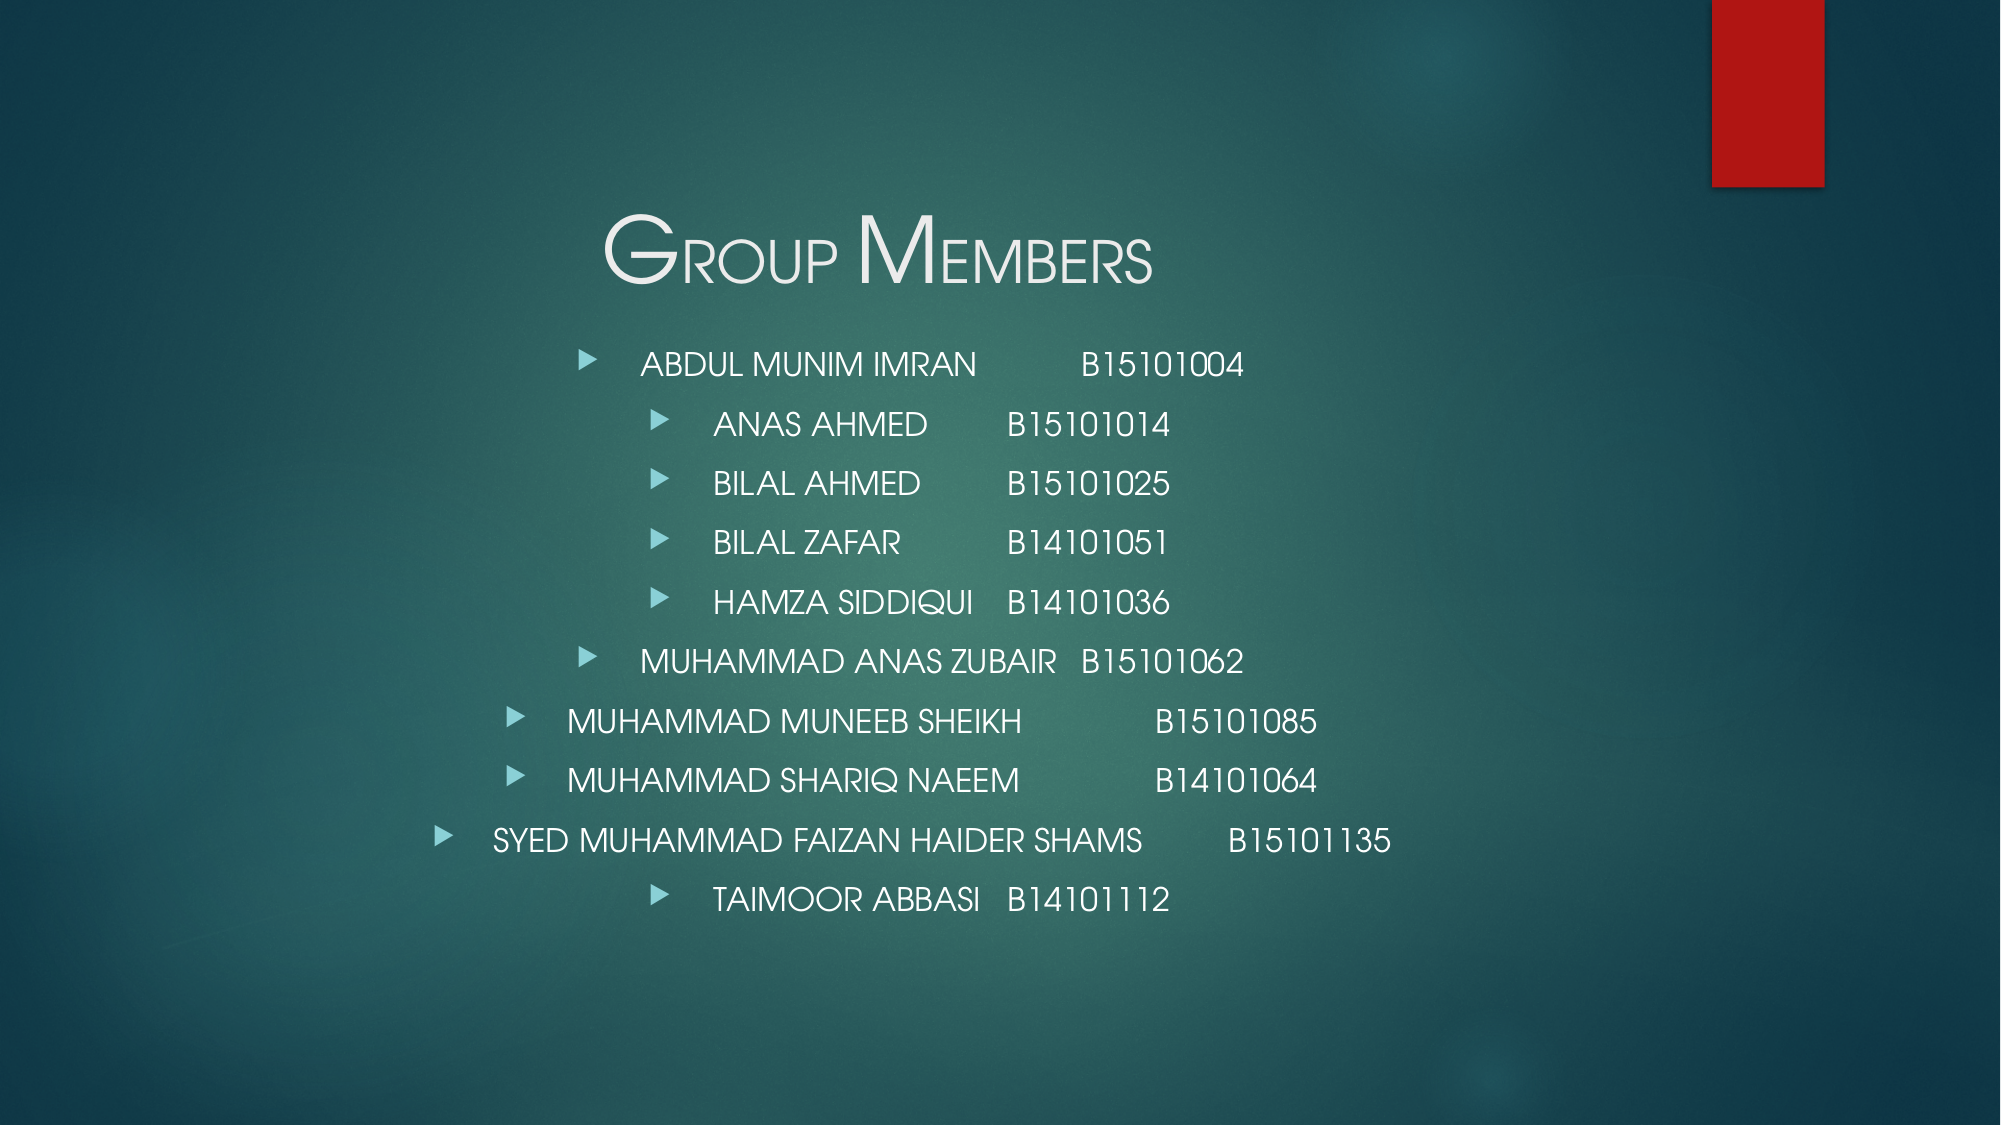

# GROUP MEMBERS
ABDUL MUNIM IMRAN								B15101004
ANAS AHMED										B15101014
BILAL AHMED										B15101025
BILAL ZAFAR										B14101051
HAMZA SIDDIQUI									B14101036
MUHAMMAD ANAS ZUBAIR							B15101062
MUHAMMAD MUNEEB SHEIKH						B15101085
MUHAMMAD SHARIQ NAEEM							B14101064
SYED MUHAMMAD FAIZAN HAIDER SHAMS				B15101135
TAIMOOR ABBASI									B14101112